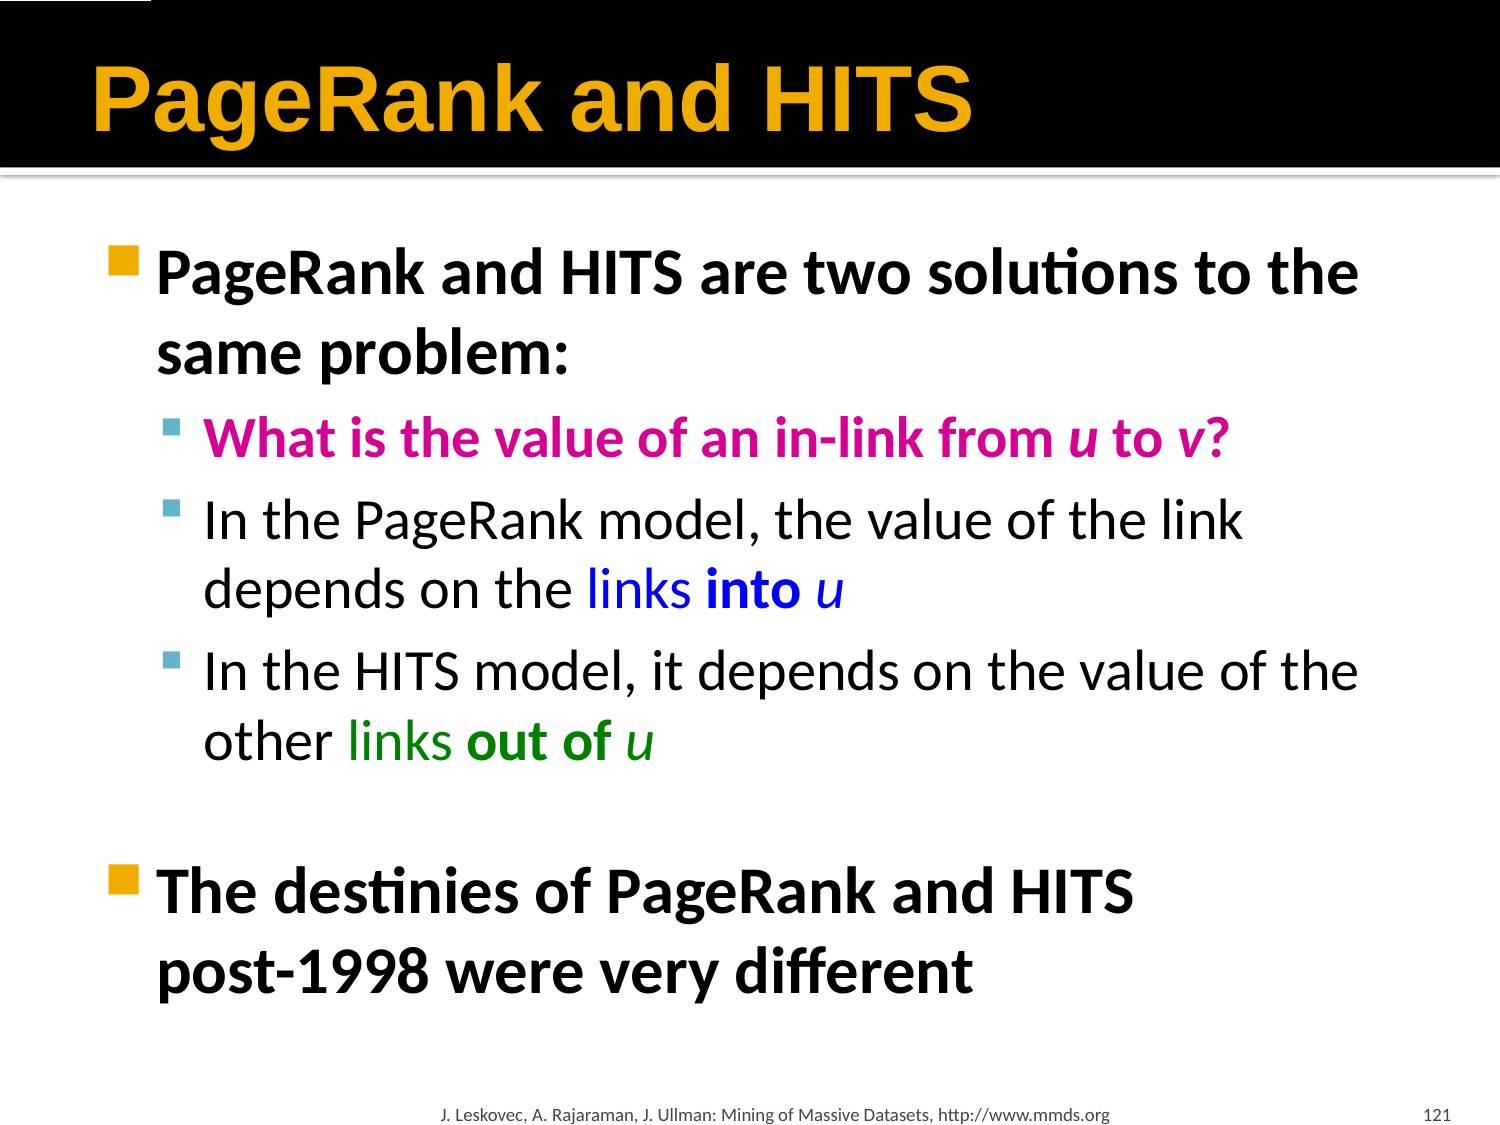

# PageRank and HITS
PageRank and HITS are two solutions to the same problem:
What is the value of an in-link from u to v?
In the PageRank model, the value of the link depends on the links into u
In the HITS model, it depends on the value of the other links out of u

The destinies of PageRank and HITS
post-1998 were very different
J. Leskovec, A. Rajaraman, J. Ullman: Mining of Massive Datasets, http://www.mmds.org
121